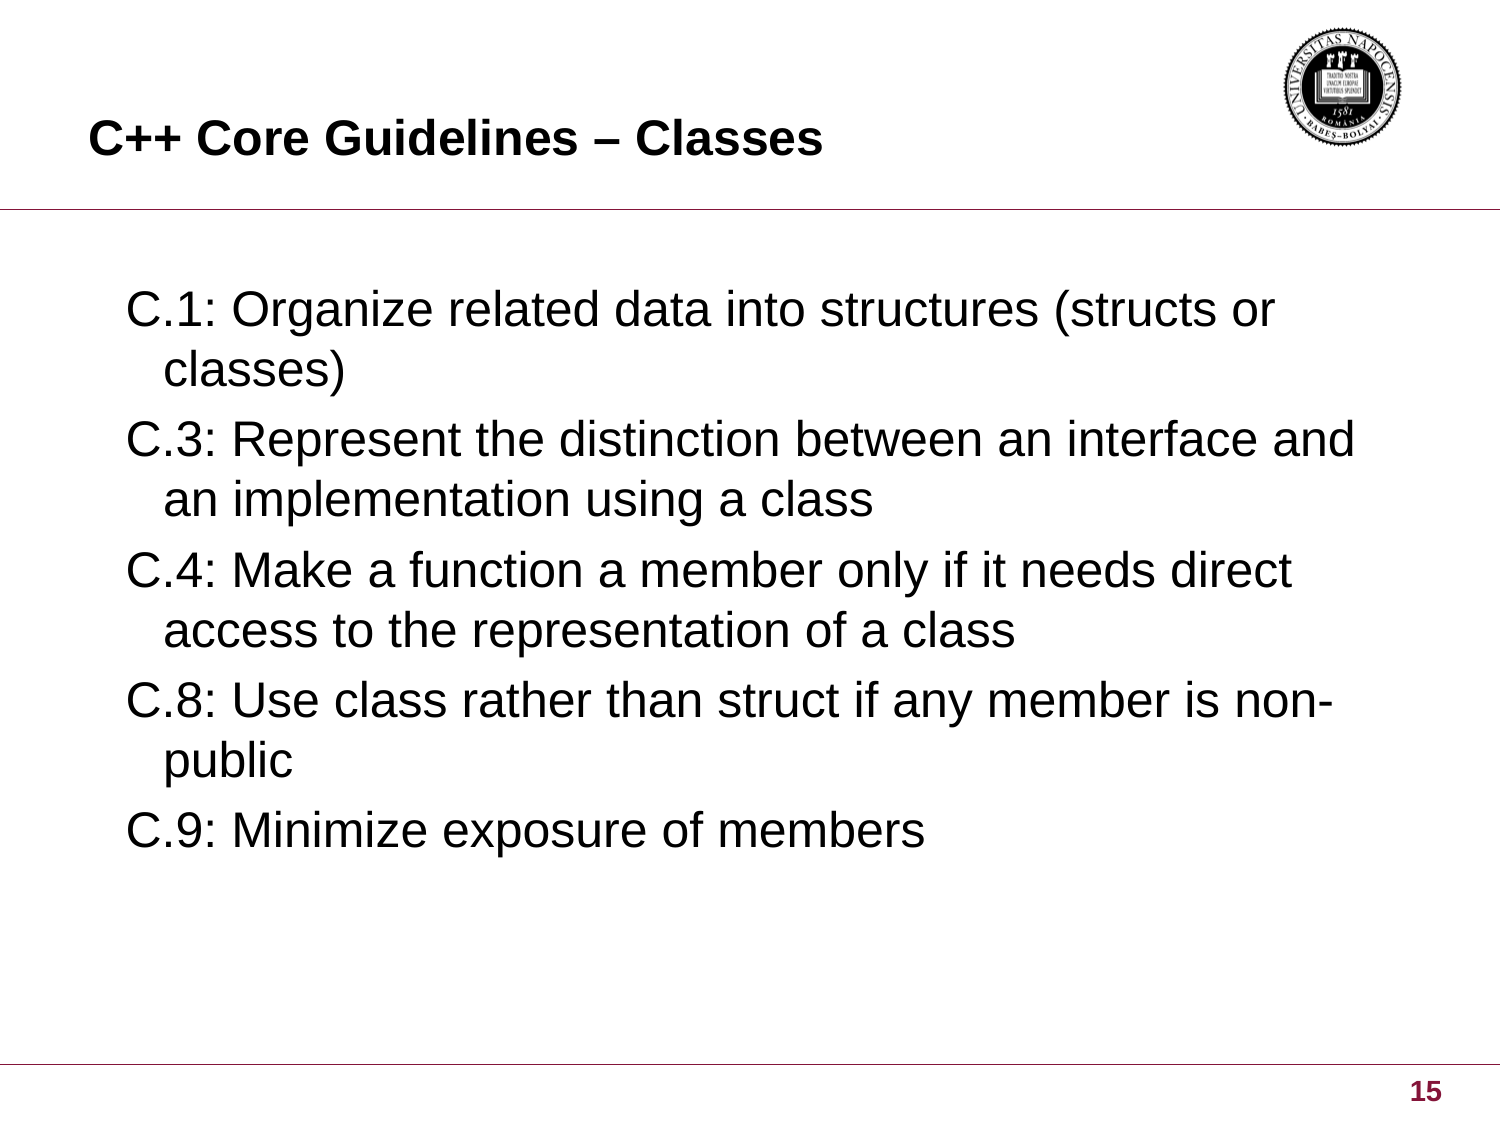

# C++ Core Guidelines – Classes
C.1: Organize related data into structures (structs or classes)
C.3: Represent the distinction between an interface and an implementation using a class
C.4: Make a function a member only if it needs direct access to the representation of a class
C.8: Use class rather than struct if any member is non-public
C.9: Minimize exposure of members
15